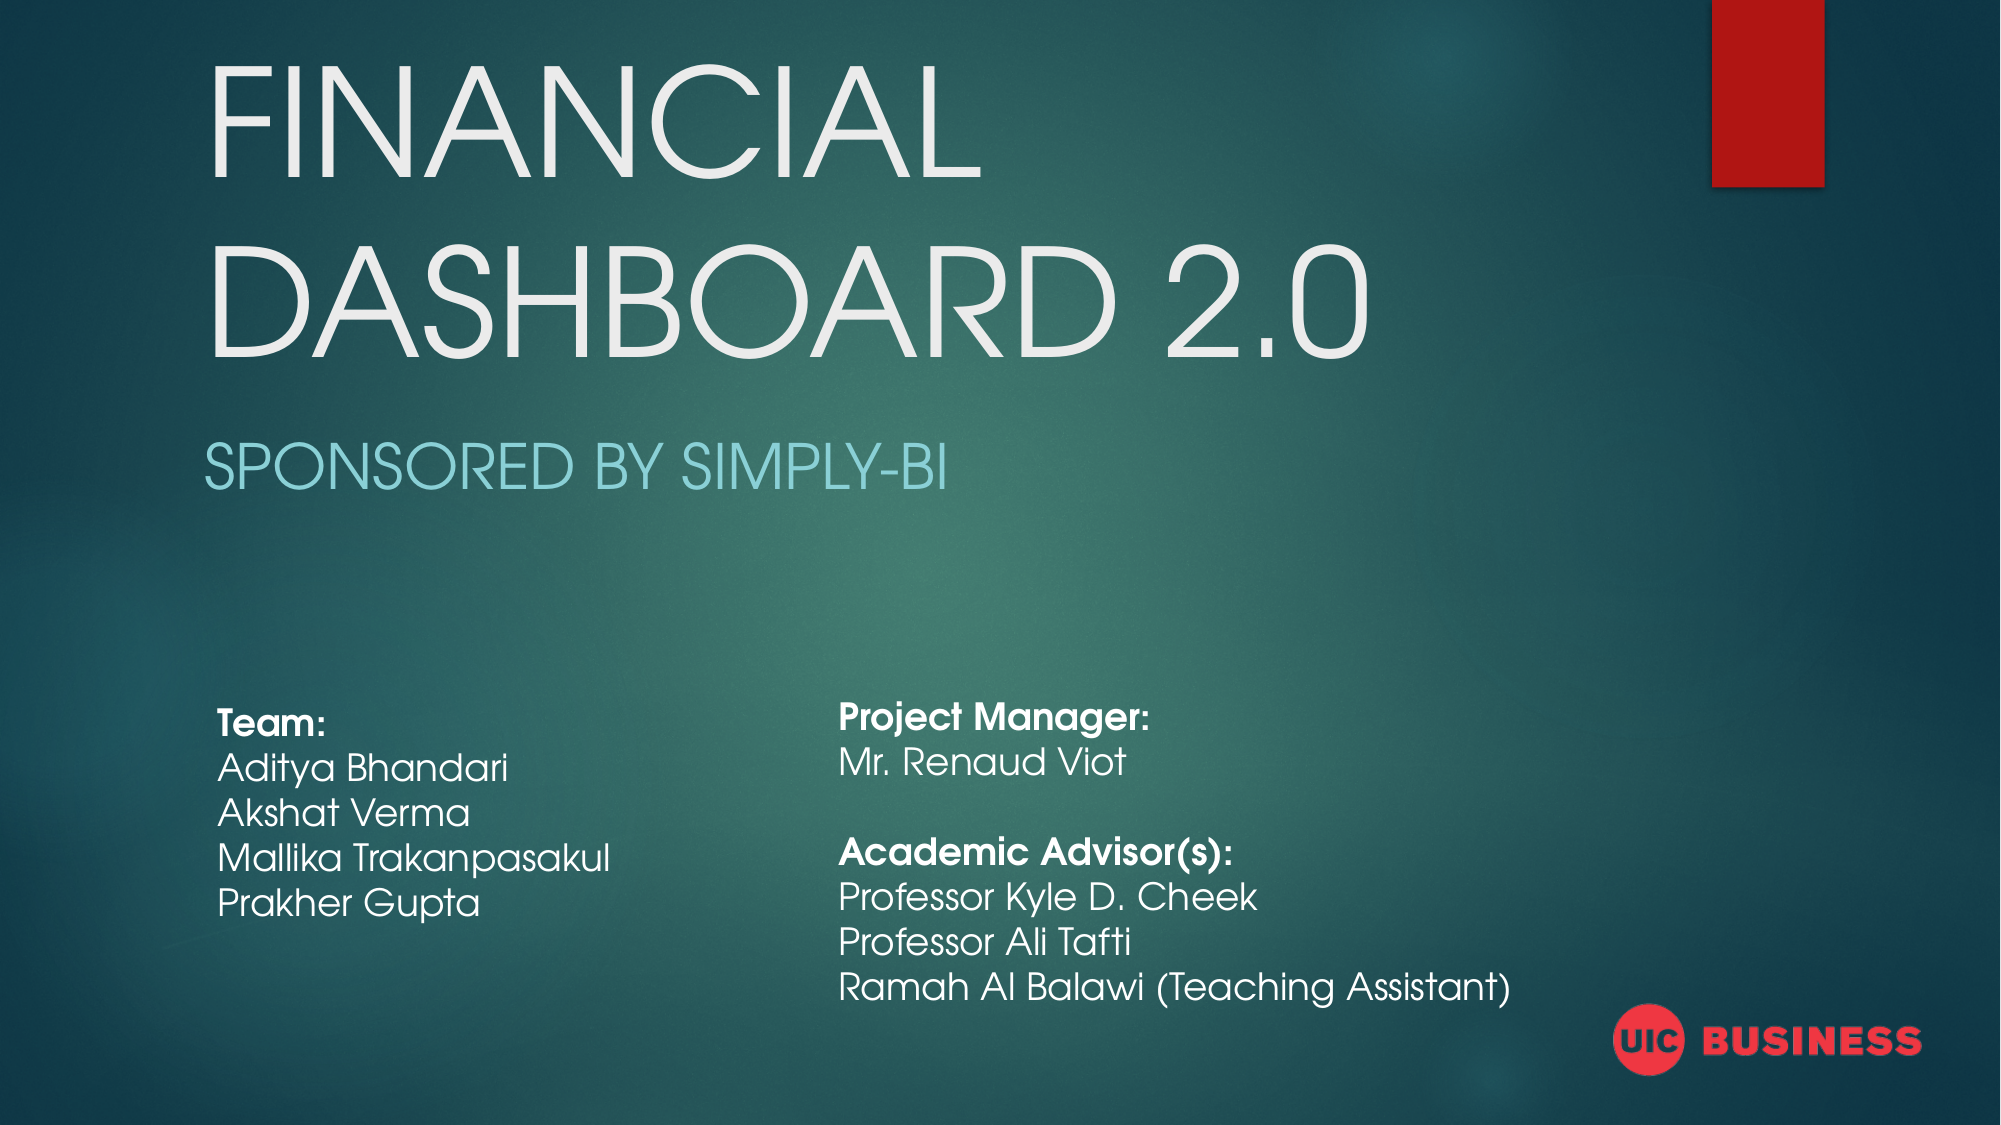

# FINANCIAL DASHBOARD 2.0
Sponsored by SIMPLY-BI

Project Manager:
Mr. Renaud Viot

Academic Advisor(s):
Professor Kyle D. Cheek
Professor Ali Tafti
Ramah Al Balawi (Teaching Assistant)
Team:
Aditya Bhandari
Akshat Verma
Mallika Trakanpasakul
Prakher Gupta